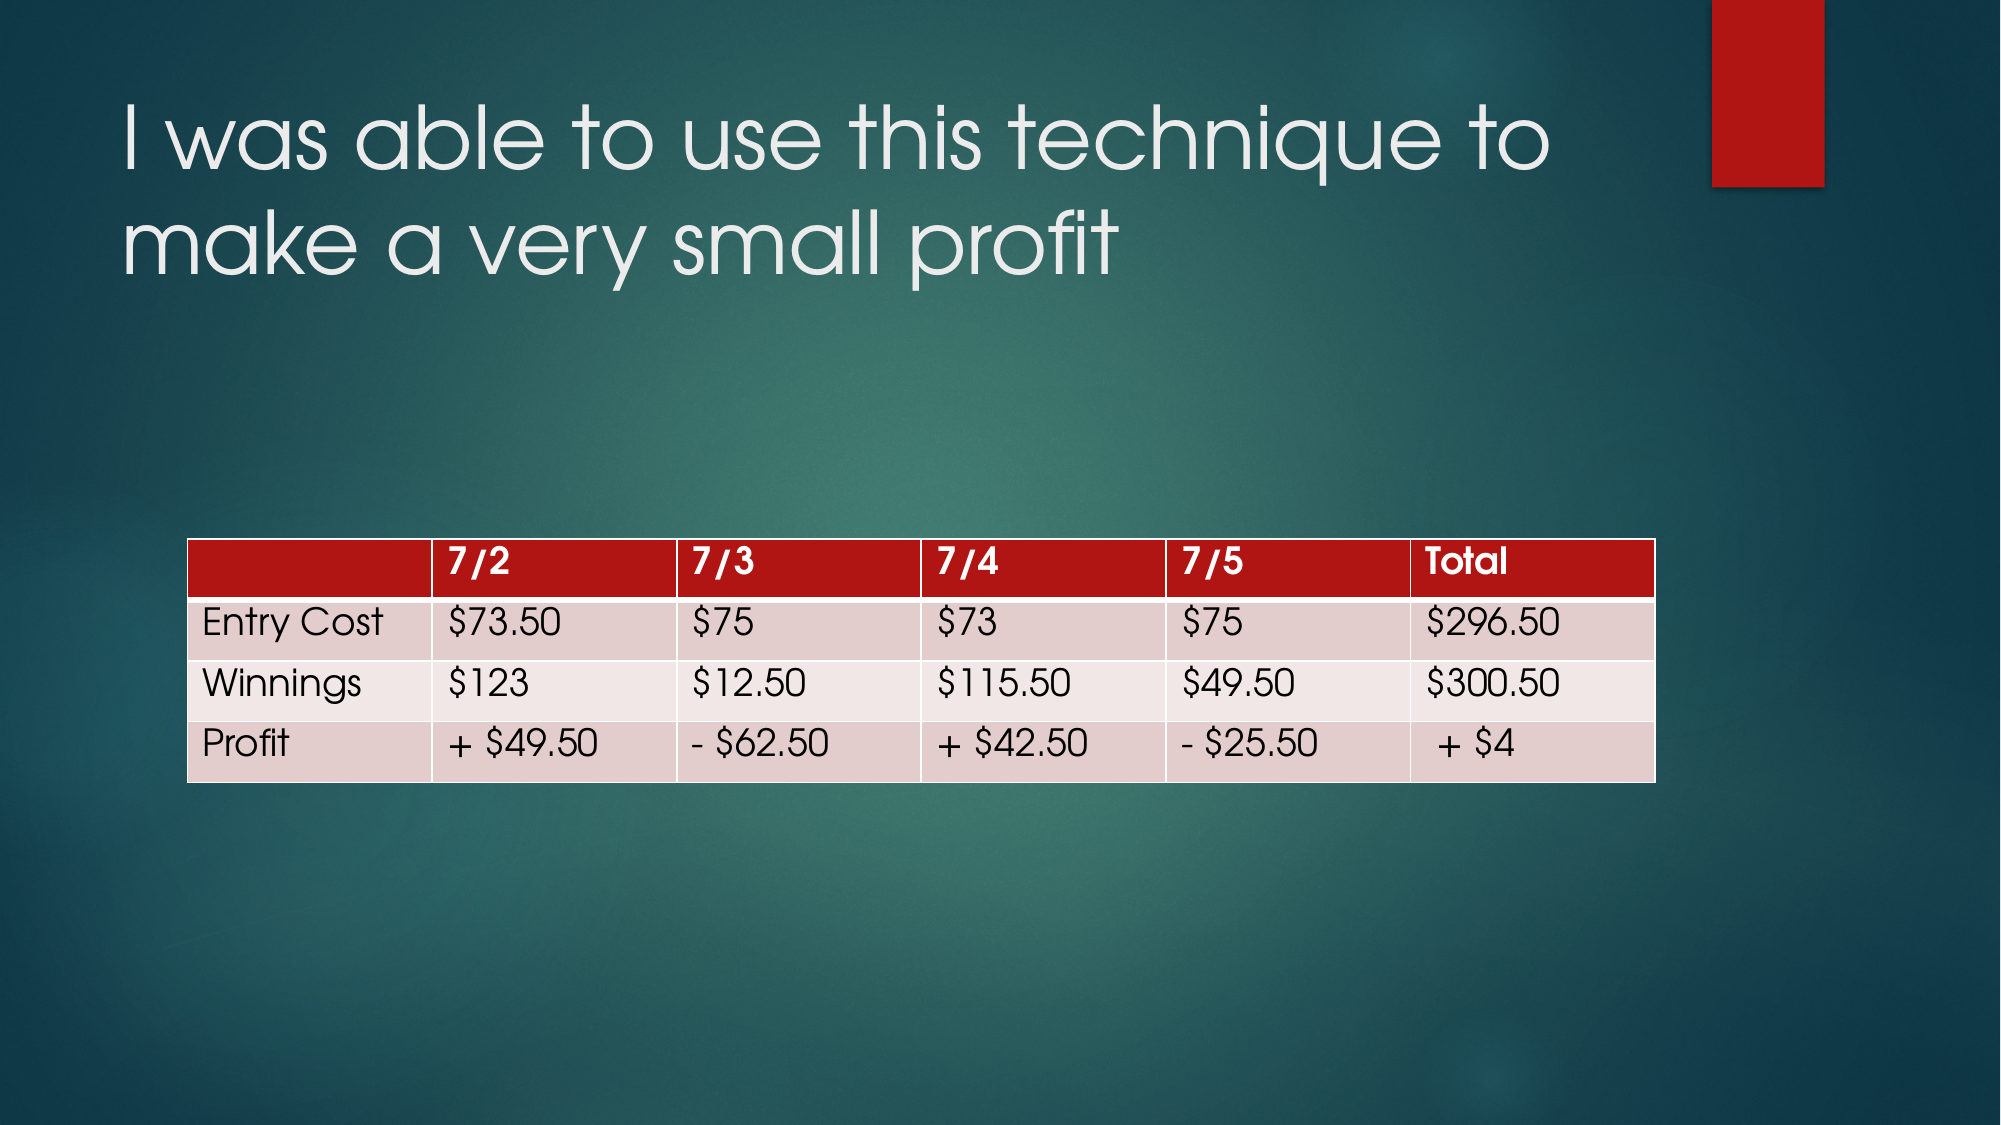

# I was able to use this technique to make a very small profit
|  | 7/2 | 7/3 | 7/4 | 7/5 | Total |
| --- | --- | --- | --- | --- | --- |
| Entry Cost | $73.50 | $75 | $73 | $75 | $296.50 |
| Winnings | $123 | $12.50 | $115.50 | $49.50 | $300.50 |
| Profit | + $49.50 | - $62.50 | + $42.50 | - $25.50 | + $4 |